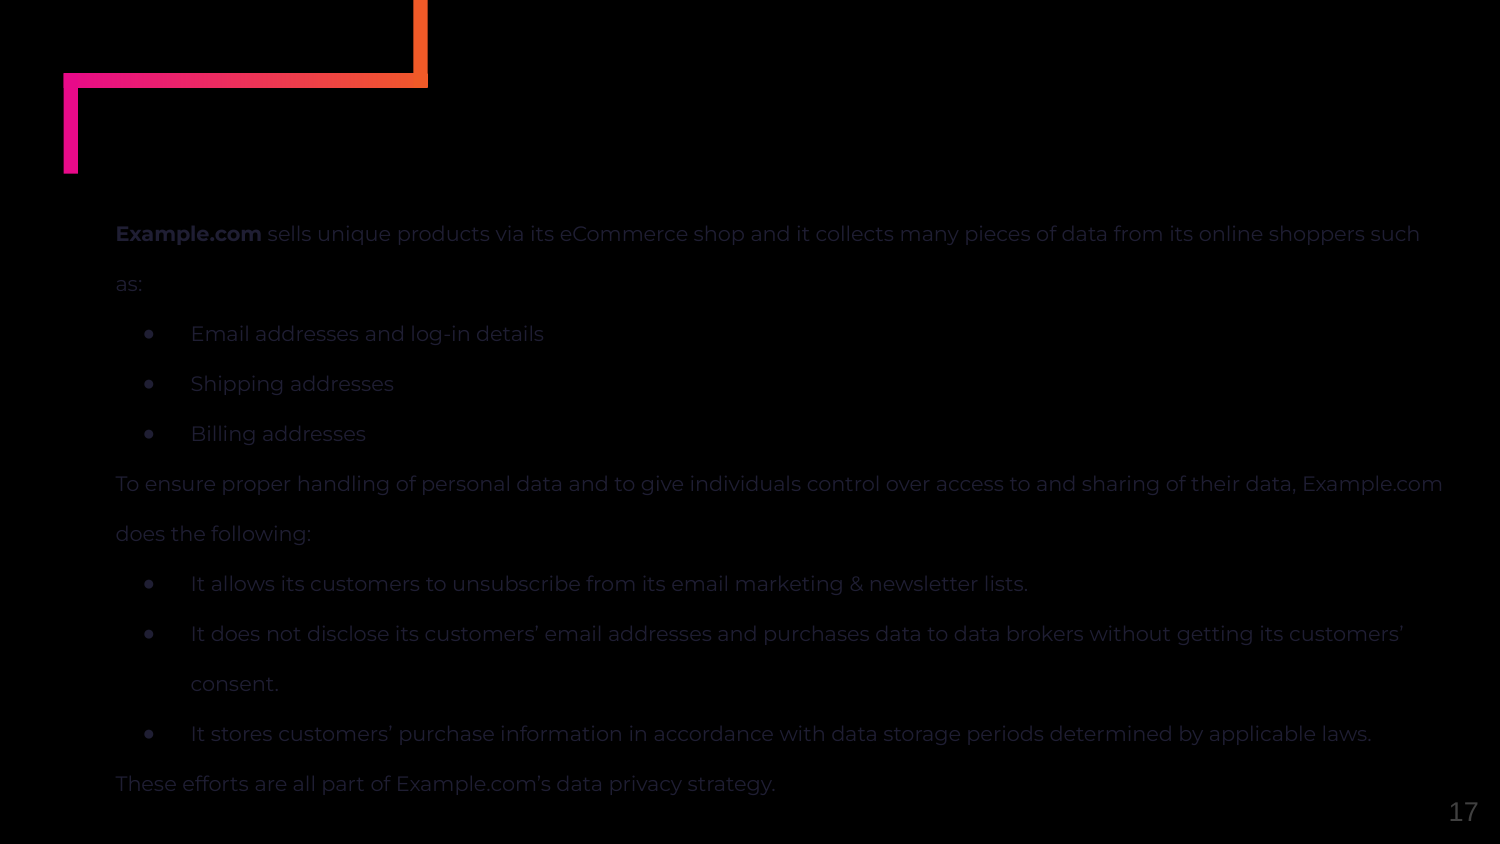

# Example: Data Privacy
Example.com sells unique products via its eCommerce shop and it collects many pieces of data from its online shoppers such as:
Email addresses and log-in details
Shipping addresses
Billing addresses
To ensure proper handling of personal data and to give individuals control over access to and sharing of their data, Example.com does the following:
It allows its customers to unsubscribe from its email marketing & newsletter lists.
It does not disclose its customers’ email addresses and purchases data to data brokers without getting its customers’ consent.
It stores customers’ purchase information in accordance with data storage periods determined by applicable laws.
These efforts are all part of Example.com’s data privacy strategy.
17